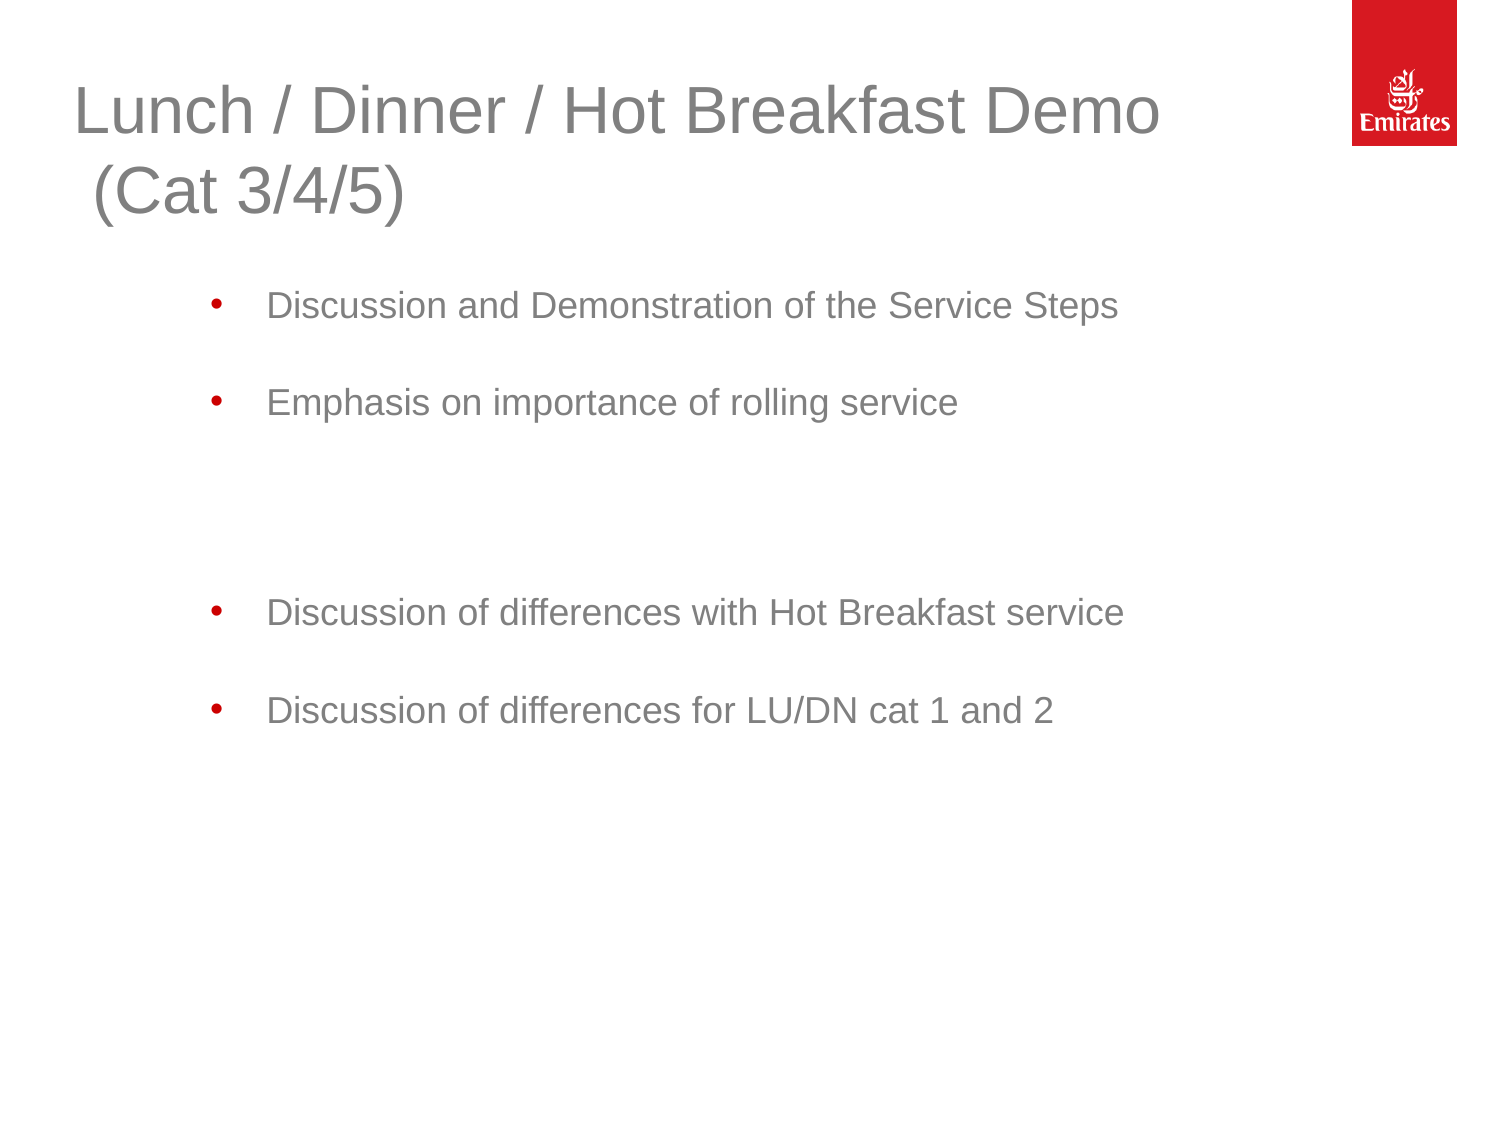

# Lunch / Dinner / Hot Breakfast Demo (Cat 3/4/5)
Discussion and Demonstration of the Service Steps
Emphasis on importance of rolling service

Discussion of differences with Hot Breakfast service
Discussion of differences for LU/DN cat 1 and 2